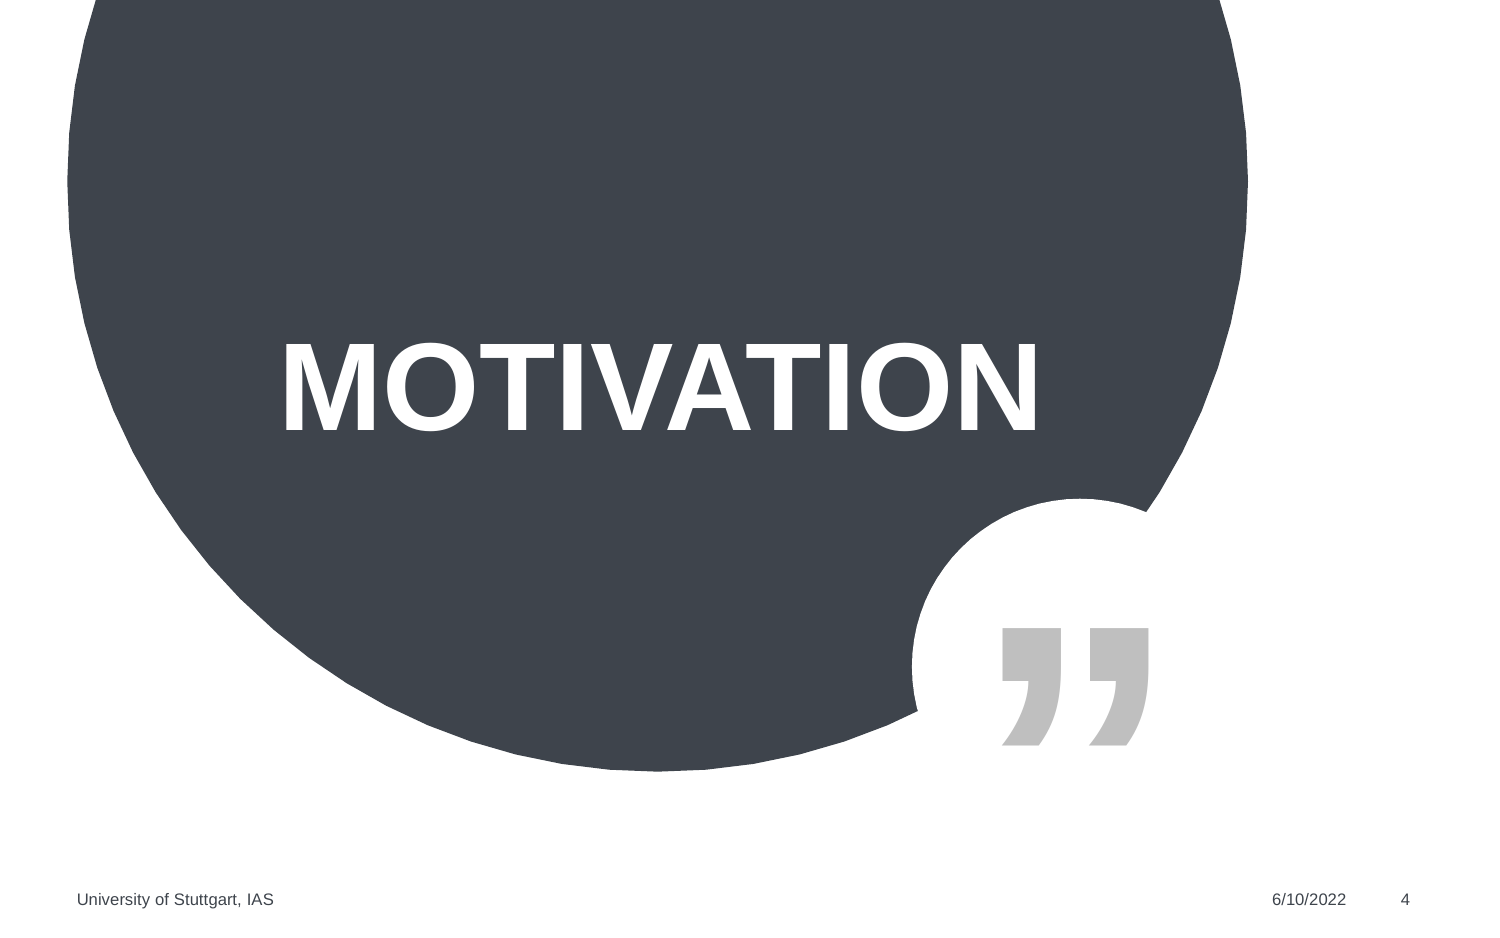

MOTIVATION
University of Stuttgart, IAS
6/10/2022
4